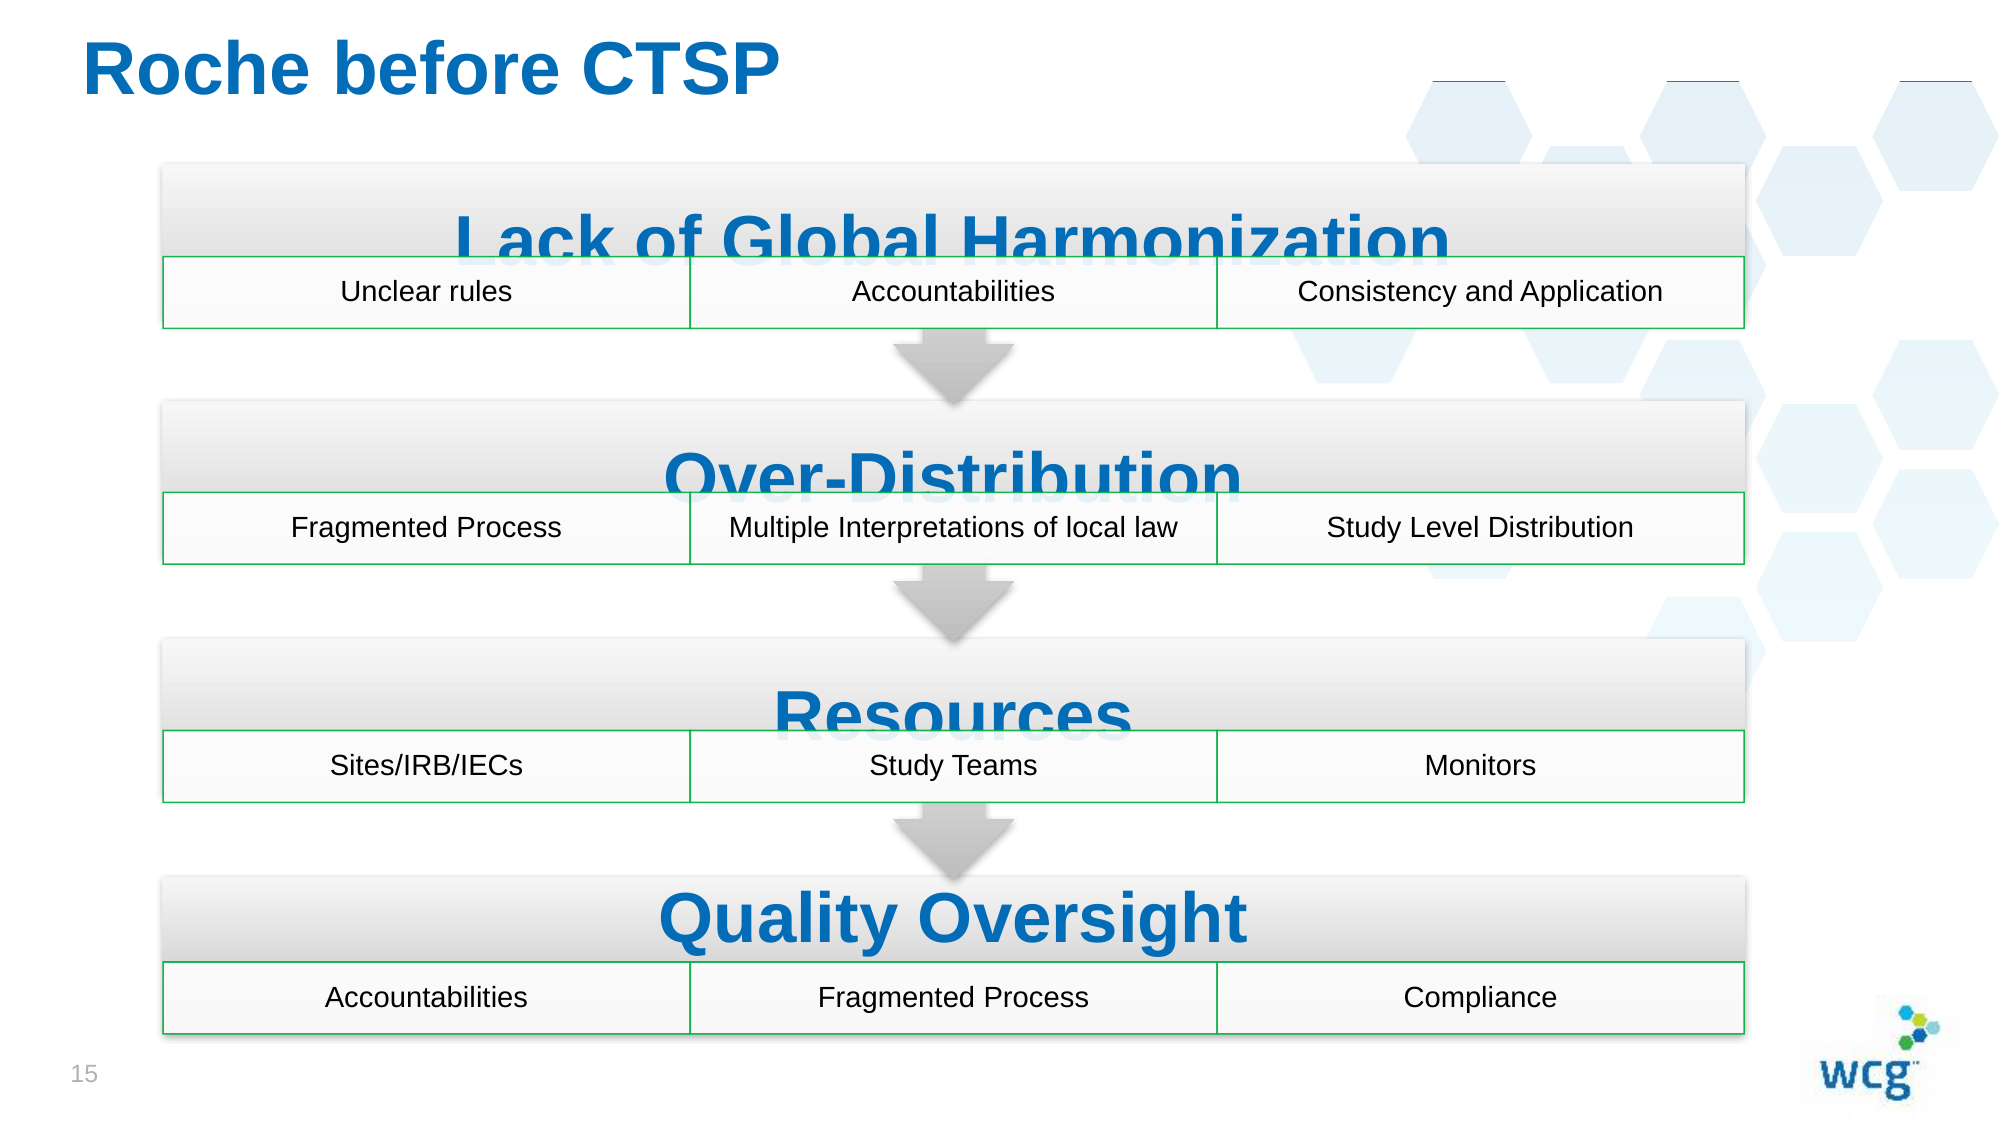

# Roche before CTSP
Quality Oversight
Accountabilities
Fragmented Process
Compliance
Resources
Sites/IRB/IECs
Study Teams
Monitors
Over-Distribution
Fragmented Process
Multiple Interpretations of local law
Study Level Distribution
Lack of Global Harmonization
Unclear rules
Accountabilities
Consistency and Application
15